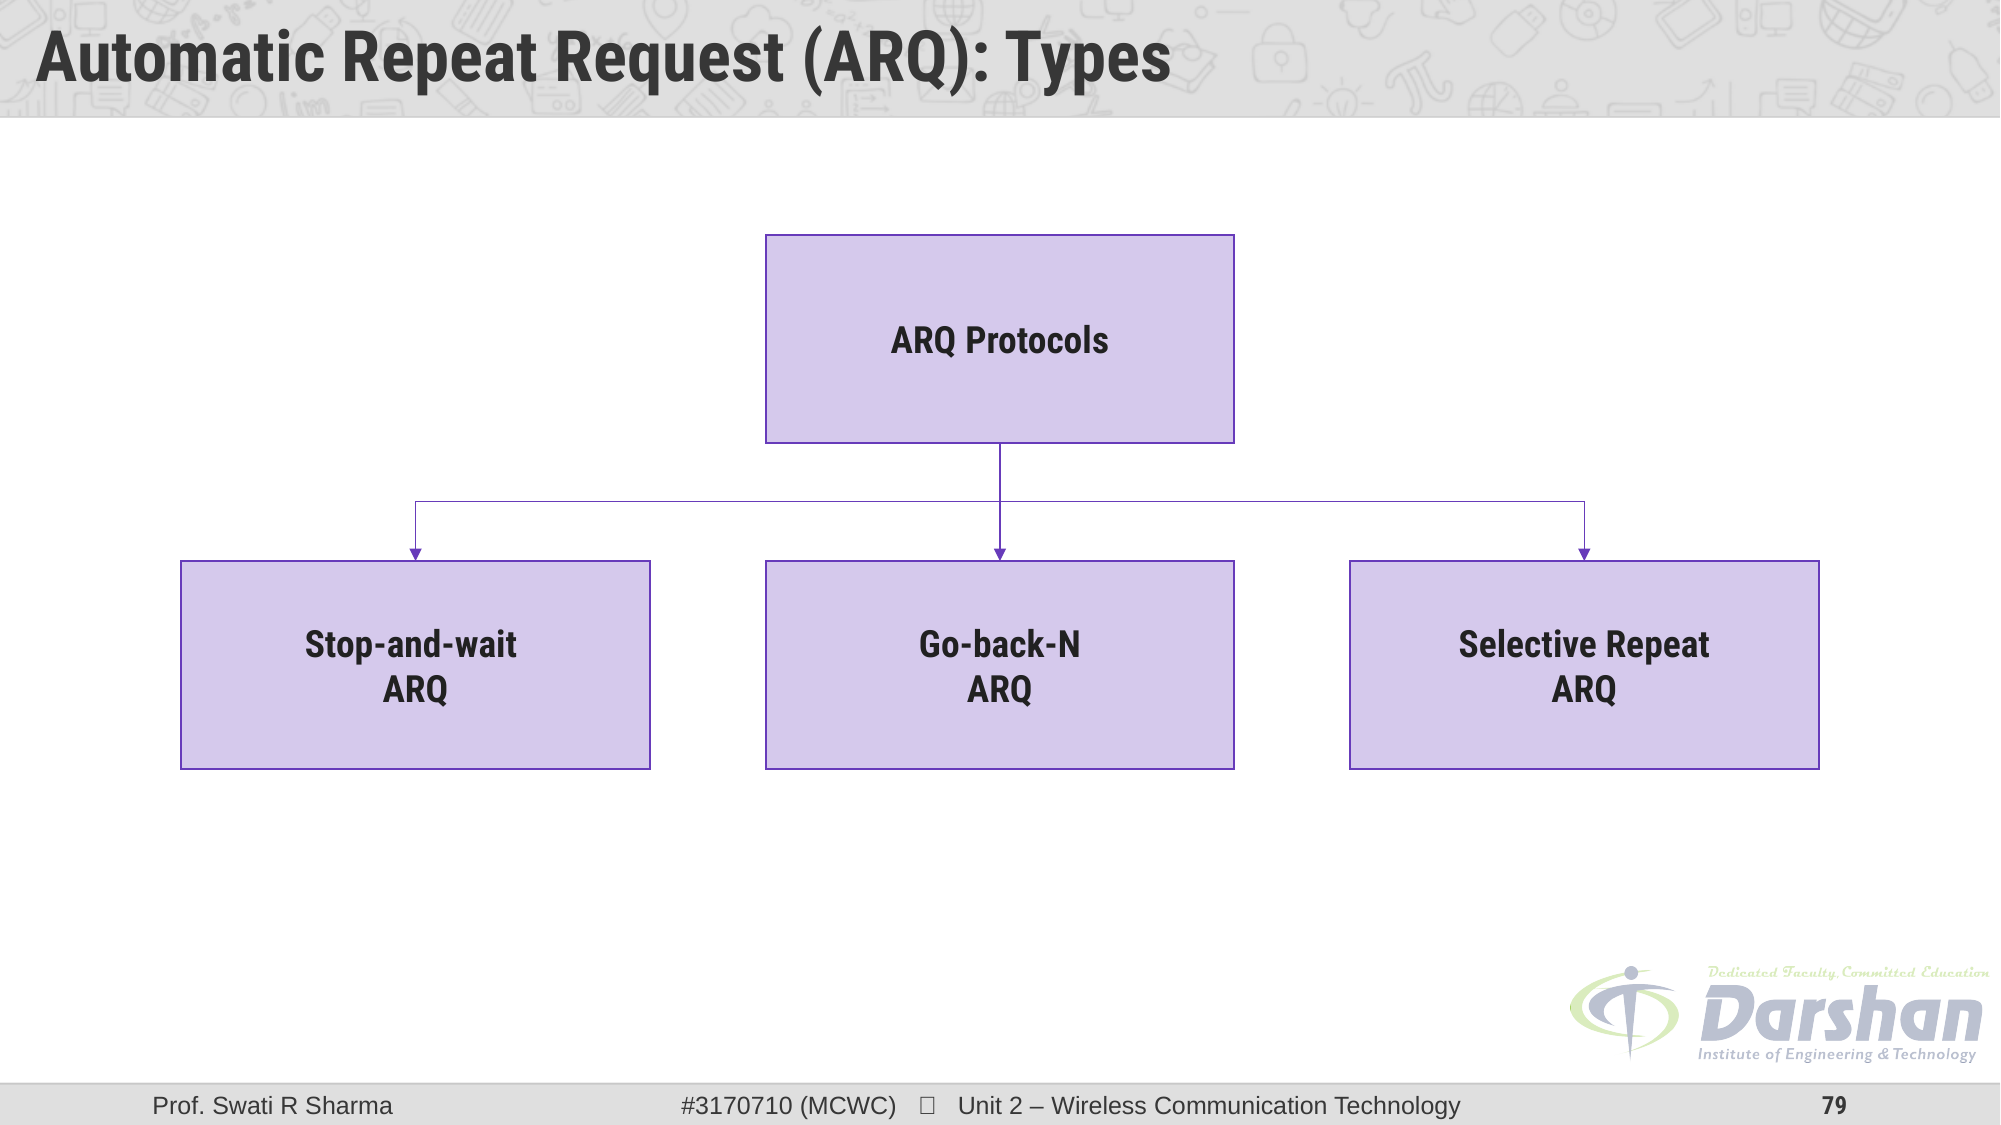

# Automatic Repeat Request (ARQ): Types
ARQ Protocols
Stop-and-wait
ARQ
Go-back-N
ARQ
Selective Repeat
ARQ